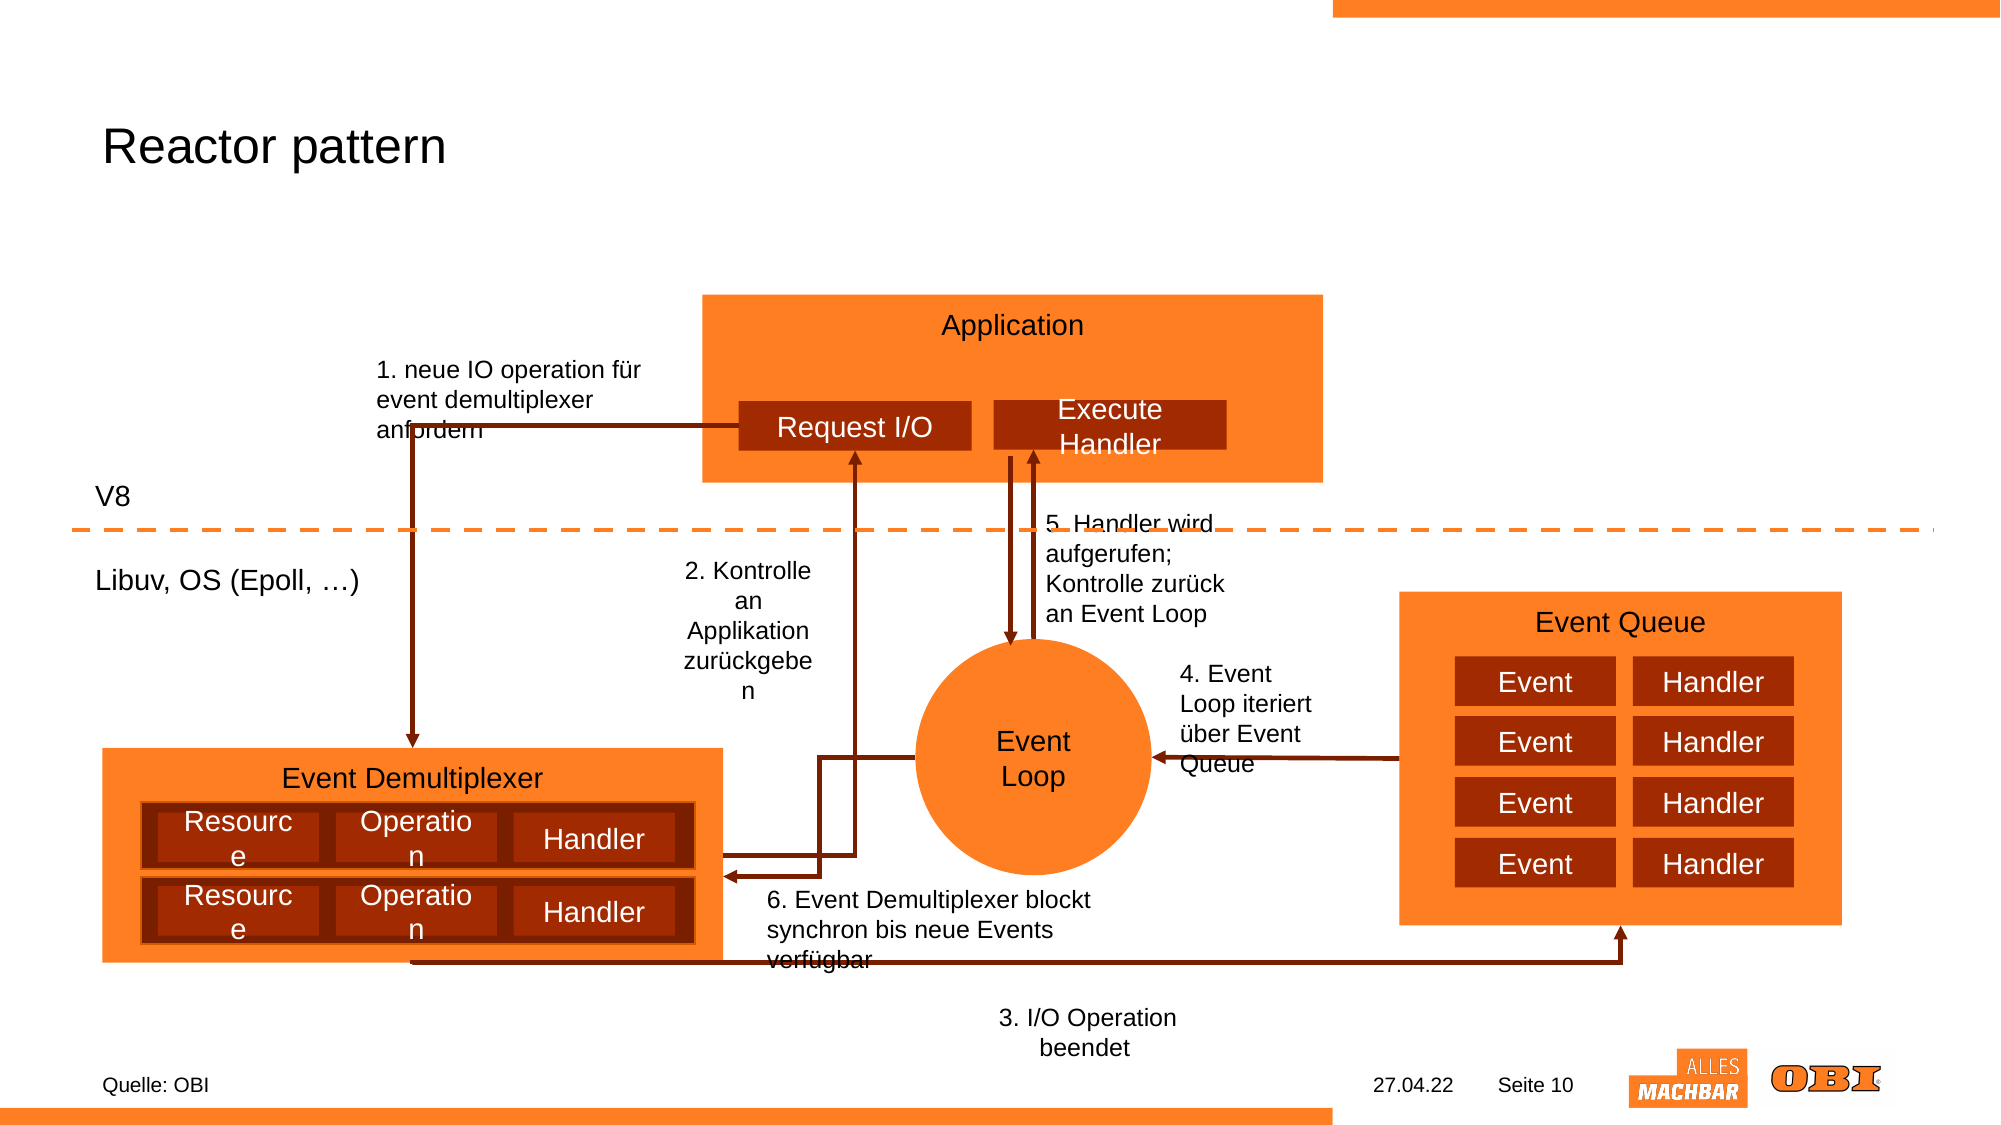

# Reactor pattern

Application
1. neue IO operation für event demultiplexer anfordern
Execute Handler
Request I/O
V8
5. Handler wird aufgerufen; Kontrolle zurück an Event Loop
2. Kontrolle an Applikation zurückgeben
Libuv, OS (Epoll, …)
Event Queue
Event Loop
Event
Handler
4. Event Loop iteriert über Event Queue
Event
Handler
Event Demultiplexer
Event
Handler

Resource
Operation
Handler
Event
Handler

6. Event Demultiplexer blockt synchron bis neue Events verfügbar
Resource
Operation
Handler
3. I/O Operation beendet
Quelle: OBI
27.04.22
Seite 10